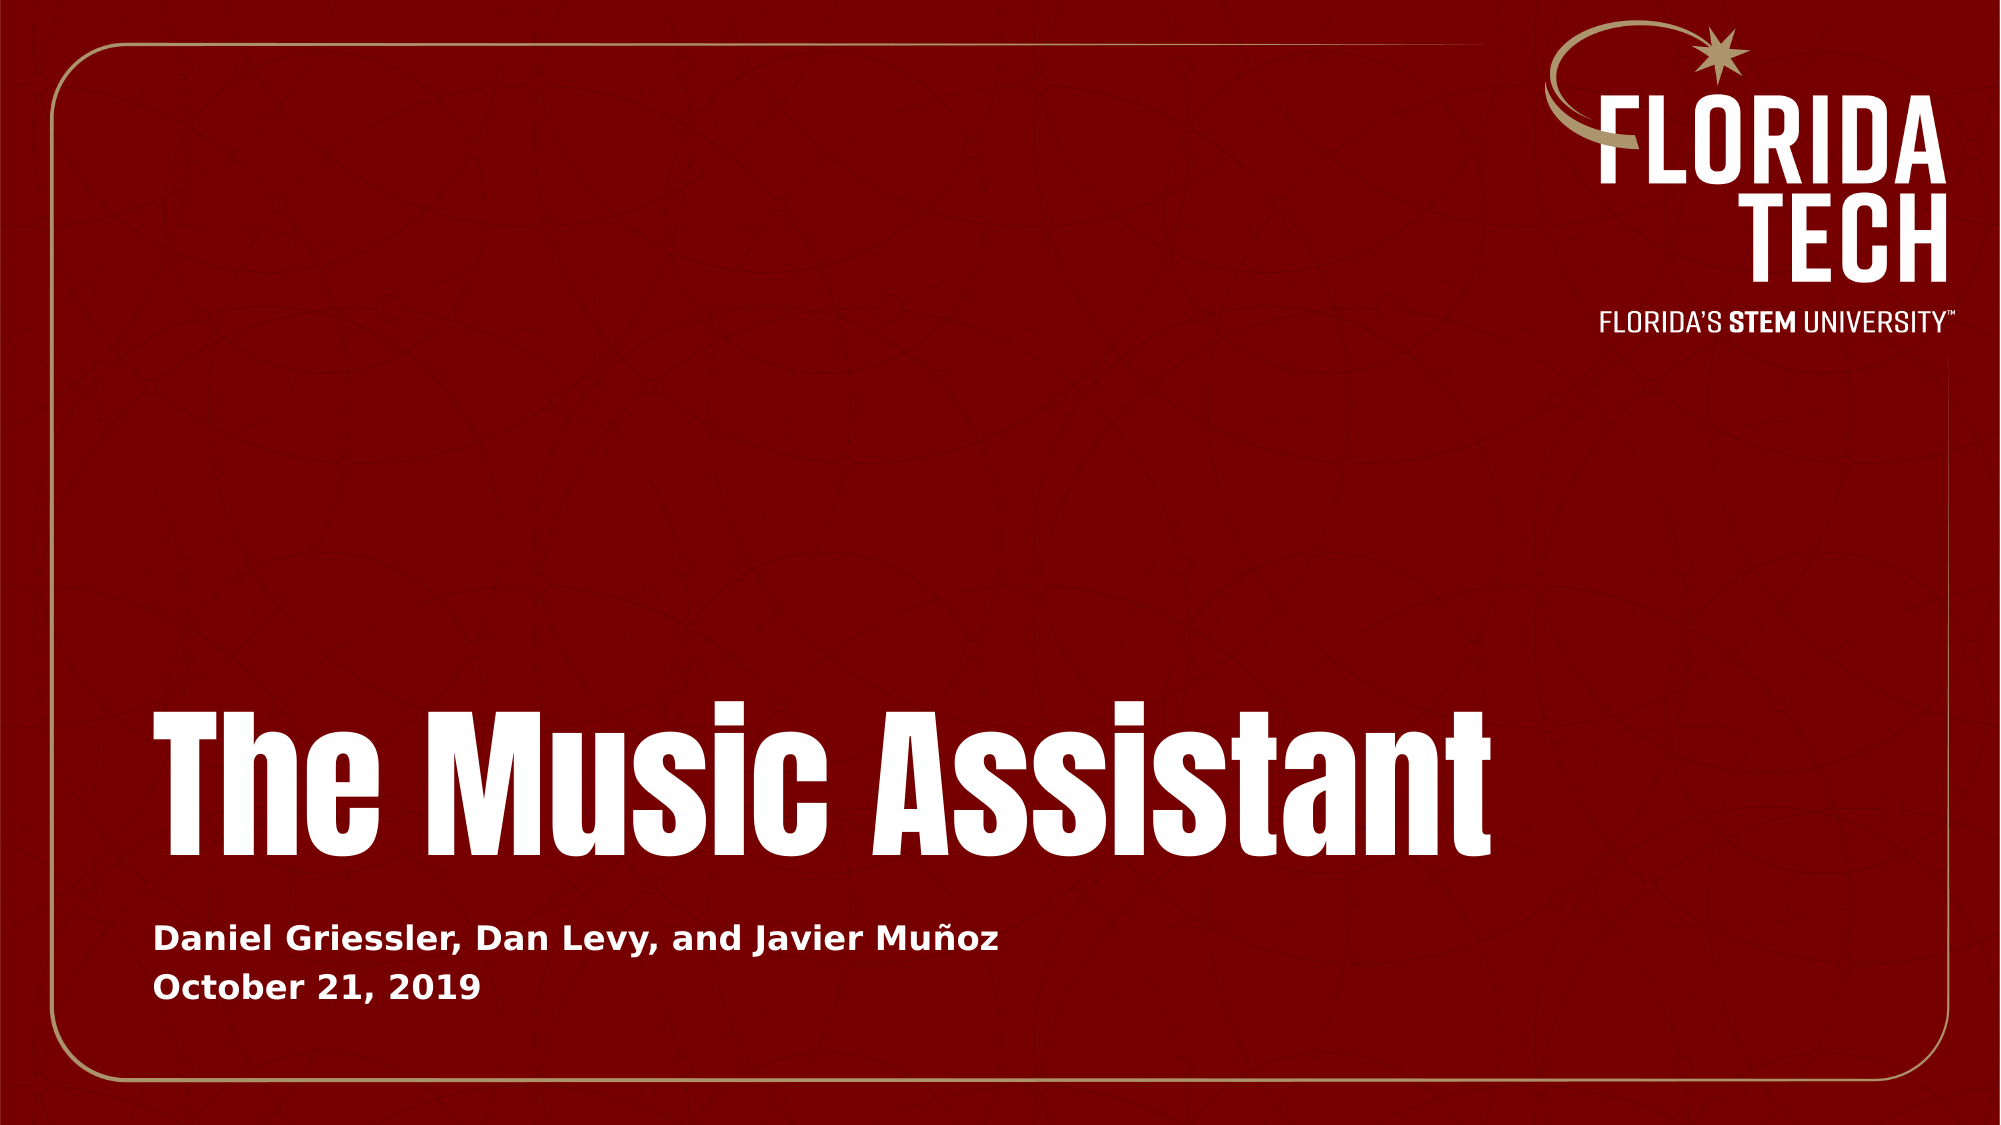

# The Music Assistant
Daniel Griessler, Dan Levy, and Javier Muñoz
October 21, 2019